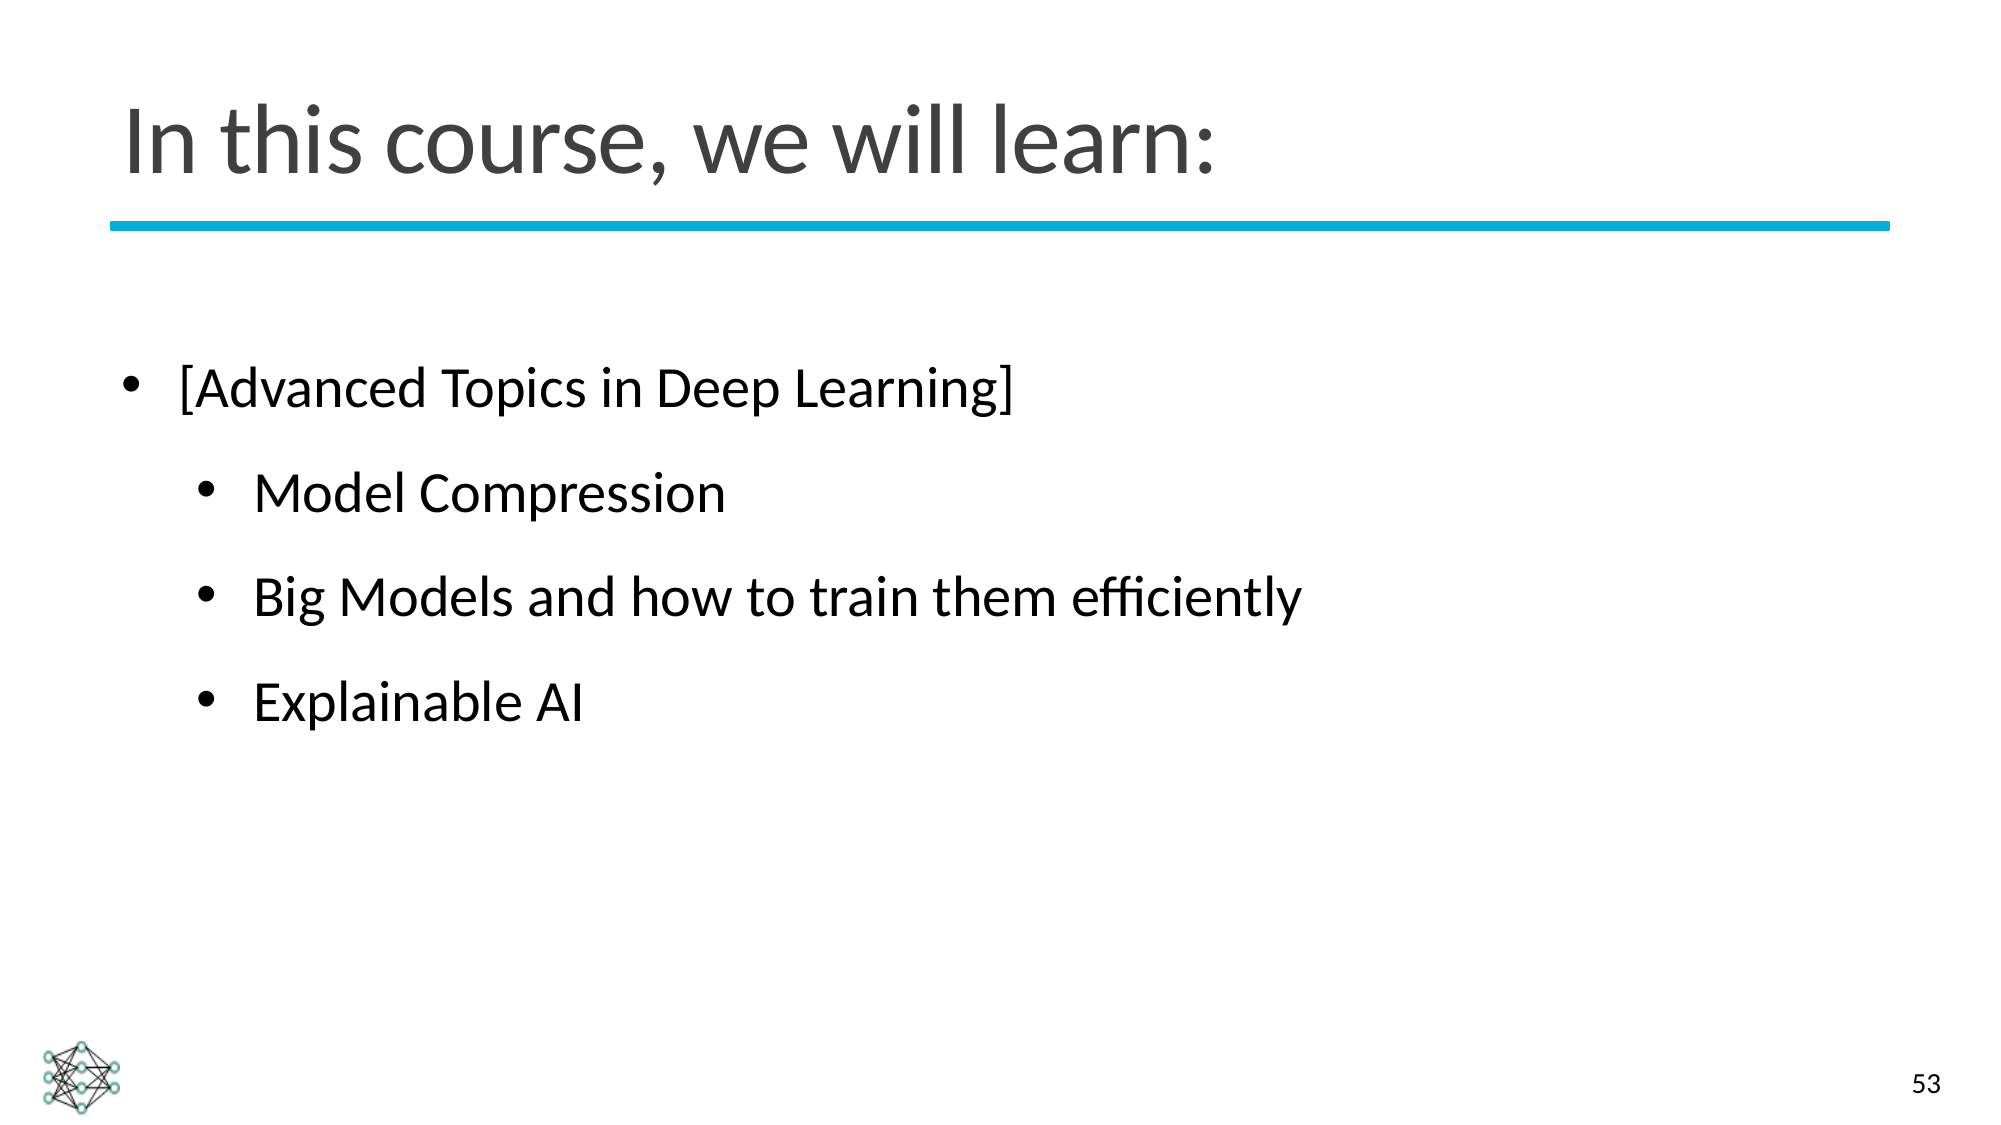

# In this course, we will learn:
[Advanced Topics in Deep Learning]
Model Compression
Big Models and how to train them efficiently
Explainable AI
53